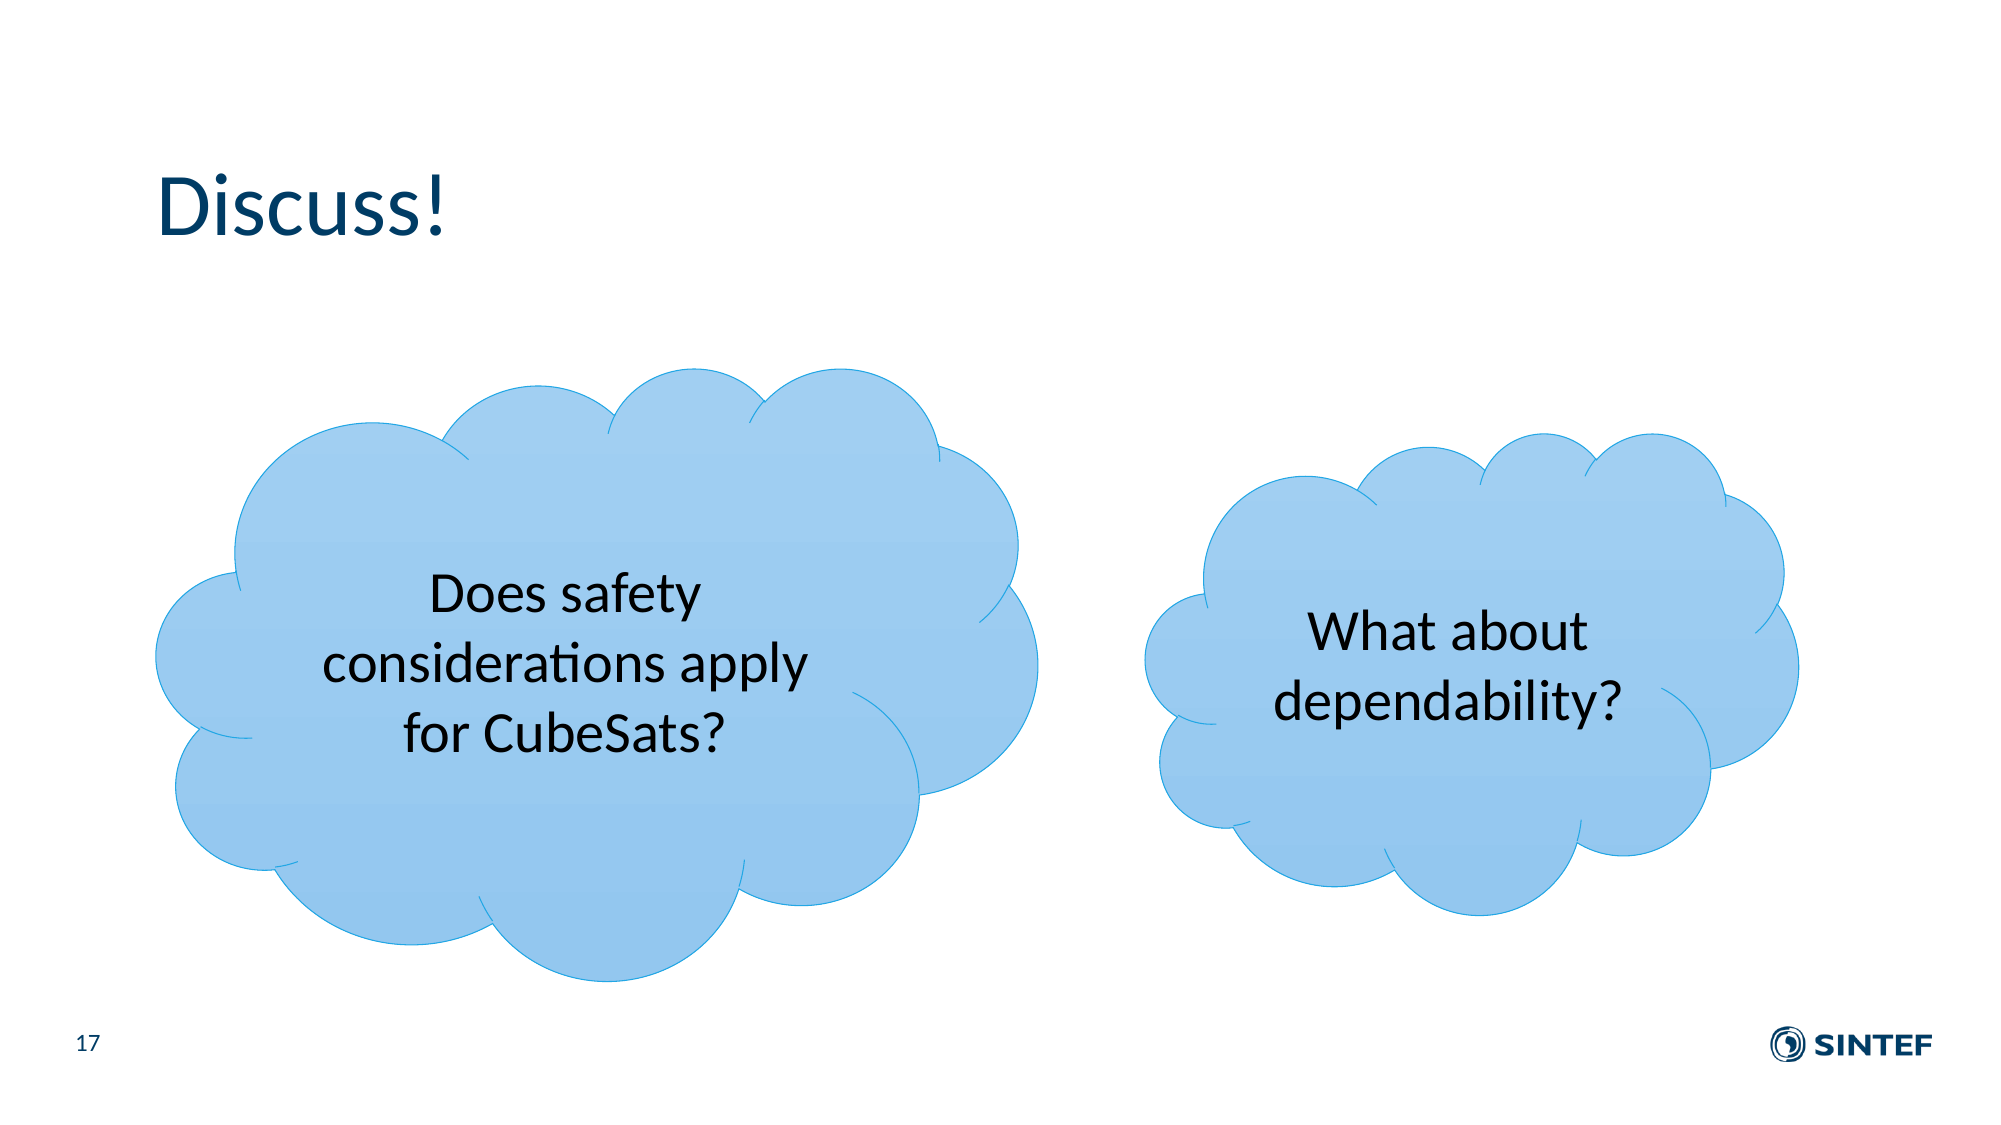

# Discuss!
Does safety considerations apply for CubeSats?
What about dependability?
17